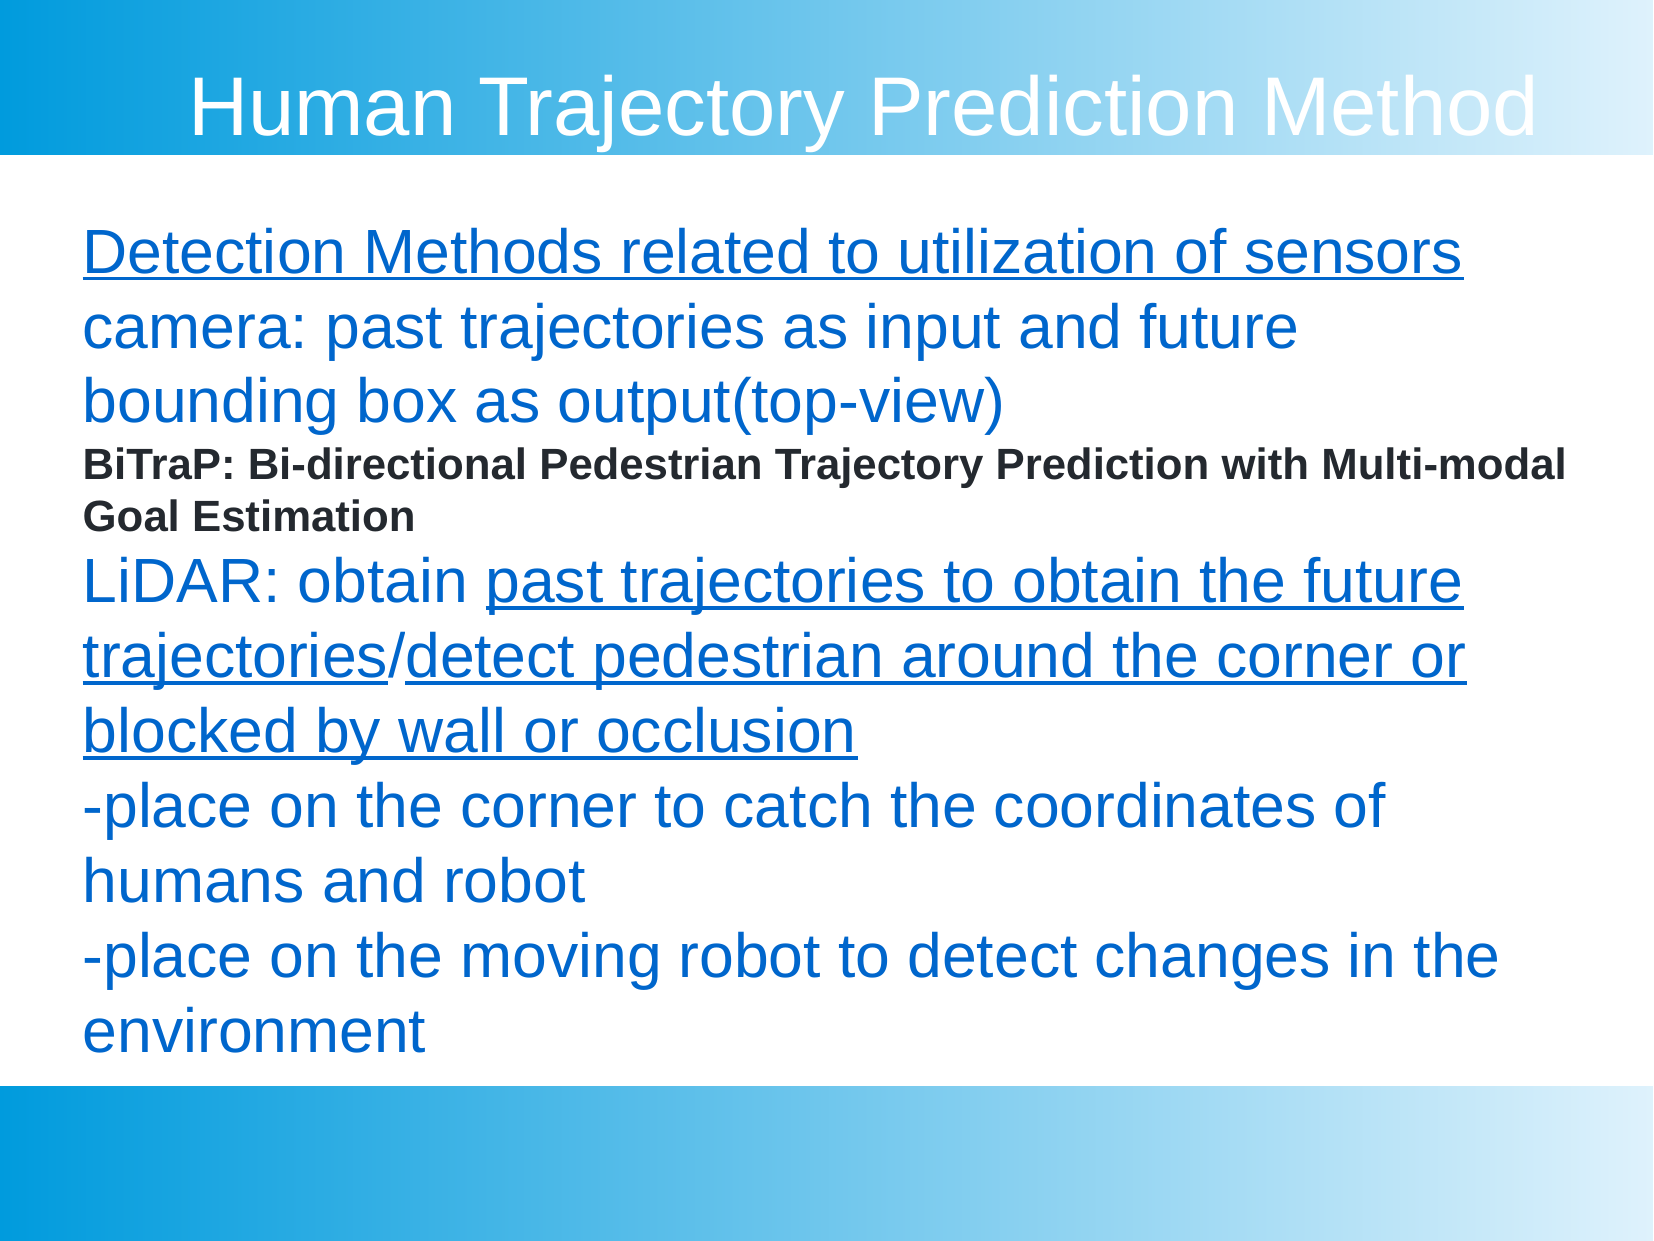

Human Trajectory Prediction Method
Detection Methods related to utilization of sensors
camera: past trajectories as input and future bounding box as output(top-view)
BiTraP: Bi-directional Pedestrian Trajectory Prediction with Multi-modal Goal Estimation
LiDAR: obtain past trajectories to obtain the future trajectories/detect pedestrian around the corner or blocked by wall or occlusion
-place on the corner to catch the coordinates of humans and robot
-place on the moving robot to detect changes in the environment